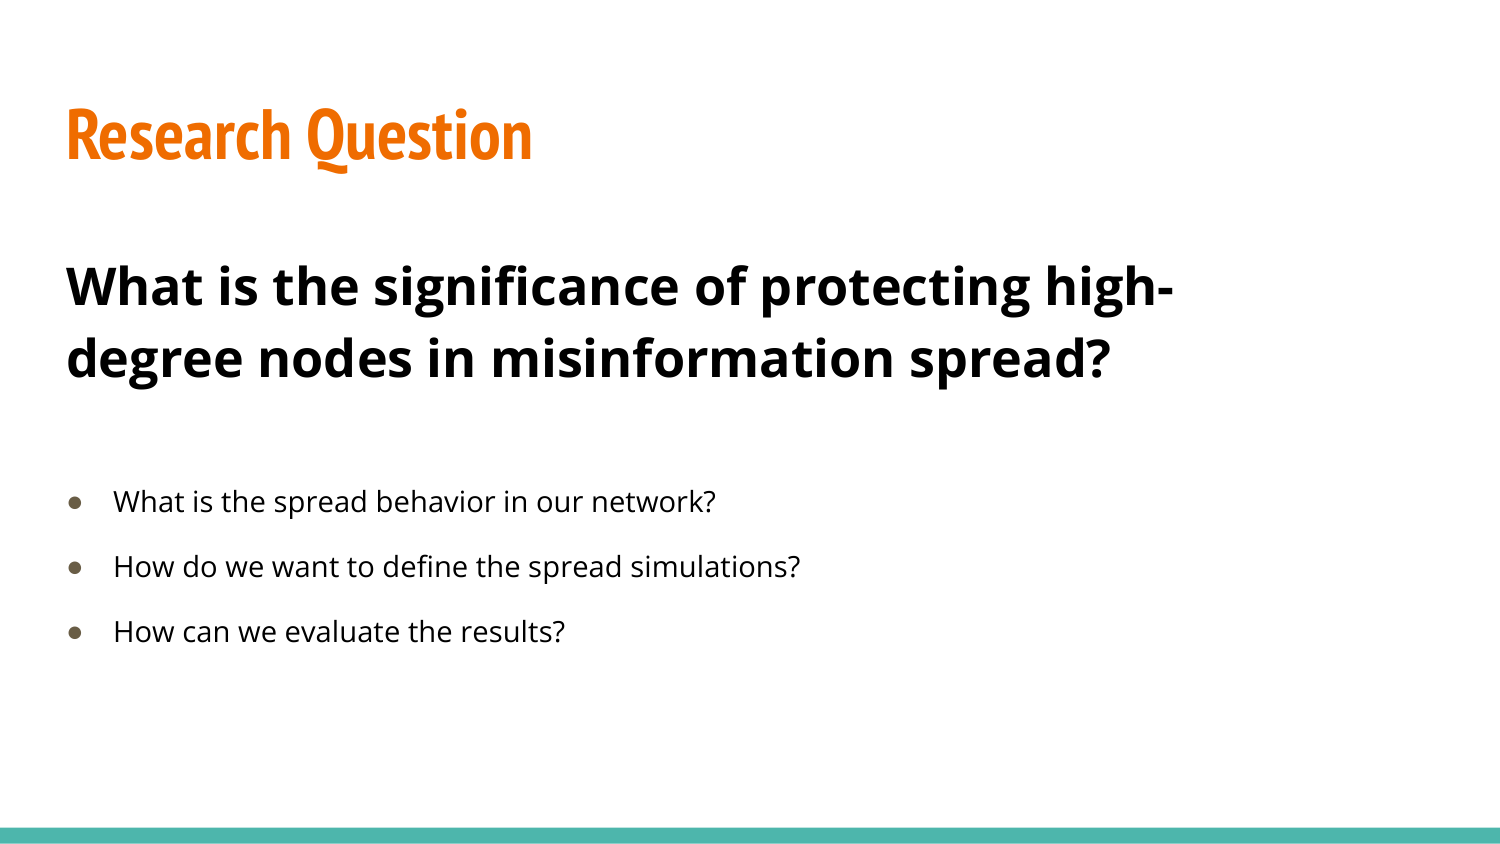

# Research Question
What is the significance of protecting high-degree nodes in misinformation spread?

What is the spread behavior in our network?
How do we want to define the spread simulations?
How can we evaluate the results?